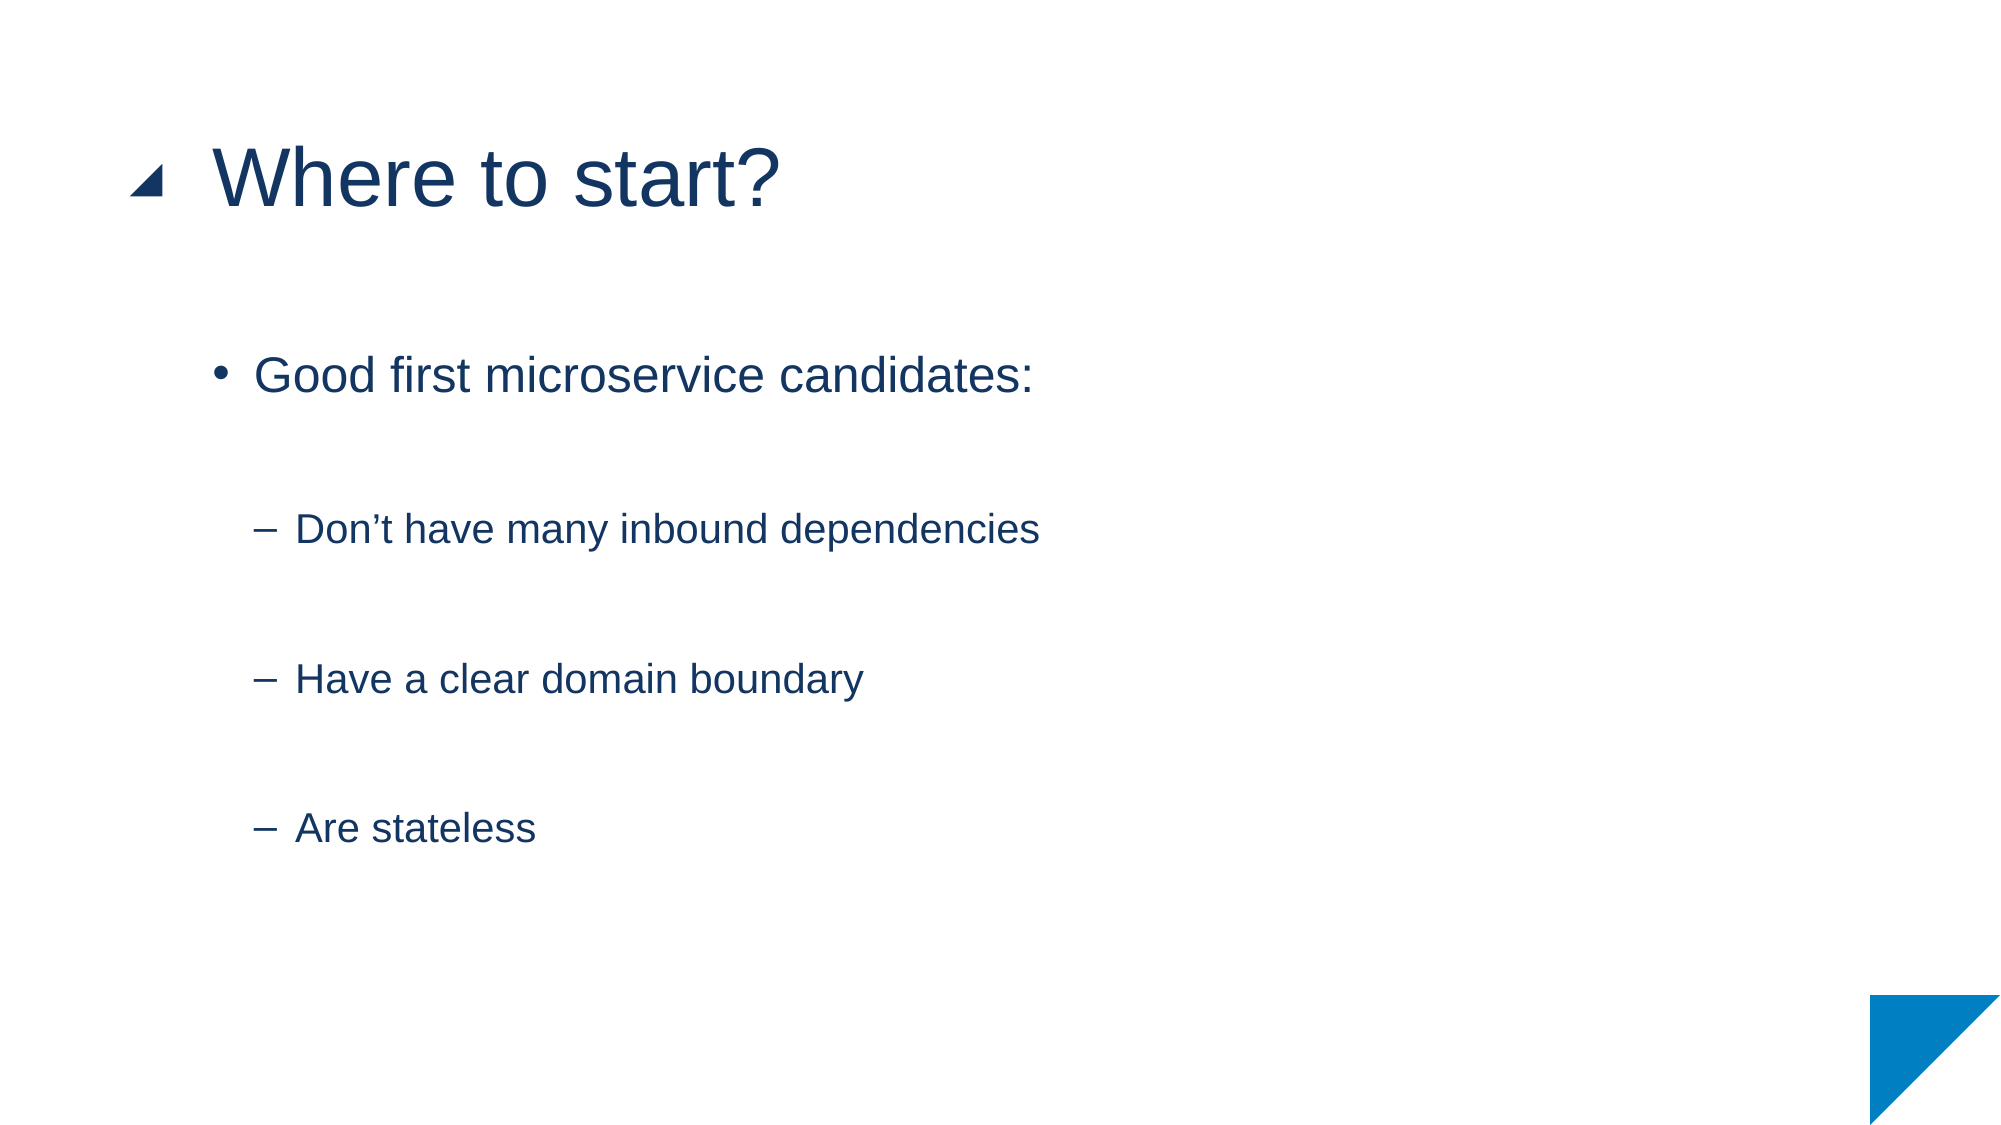

# Where to start?
Good first microservice candidates:

Don’t have many inbound dependencies

Have a clear domain boundary

Are stateless